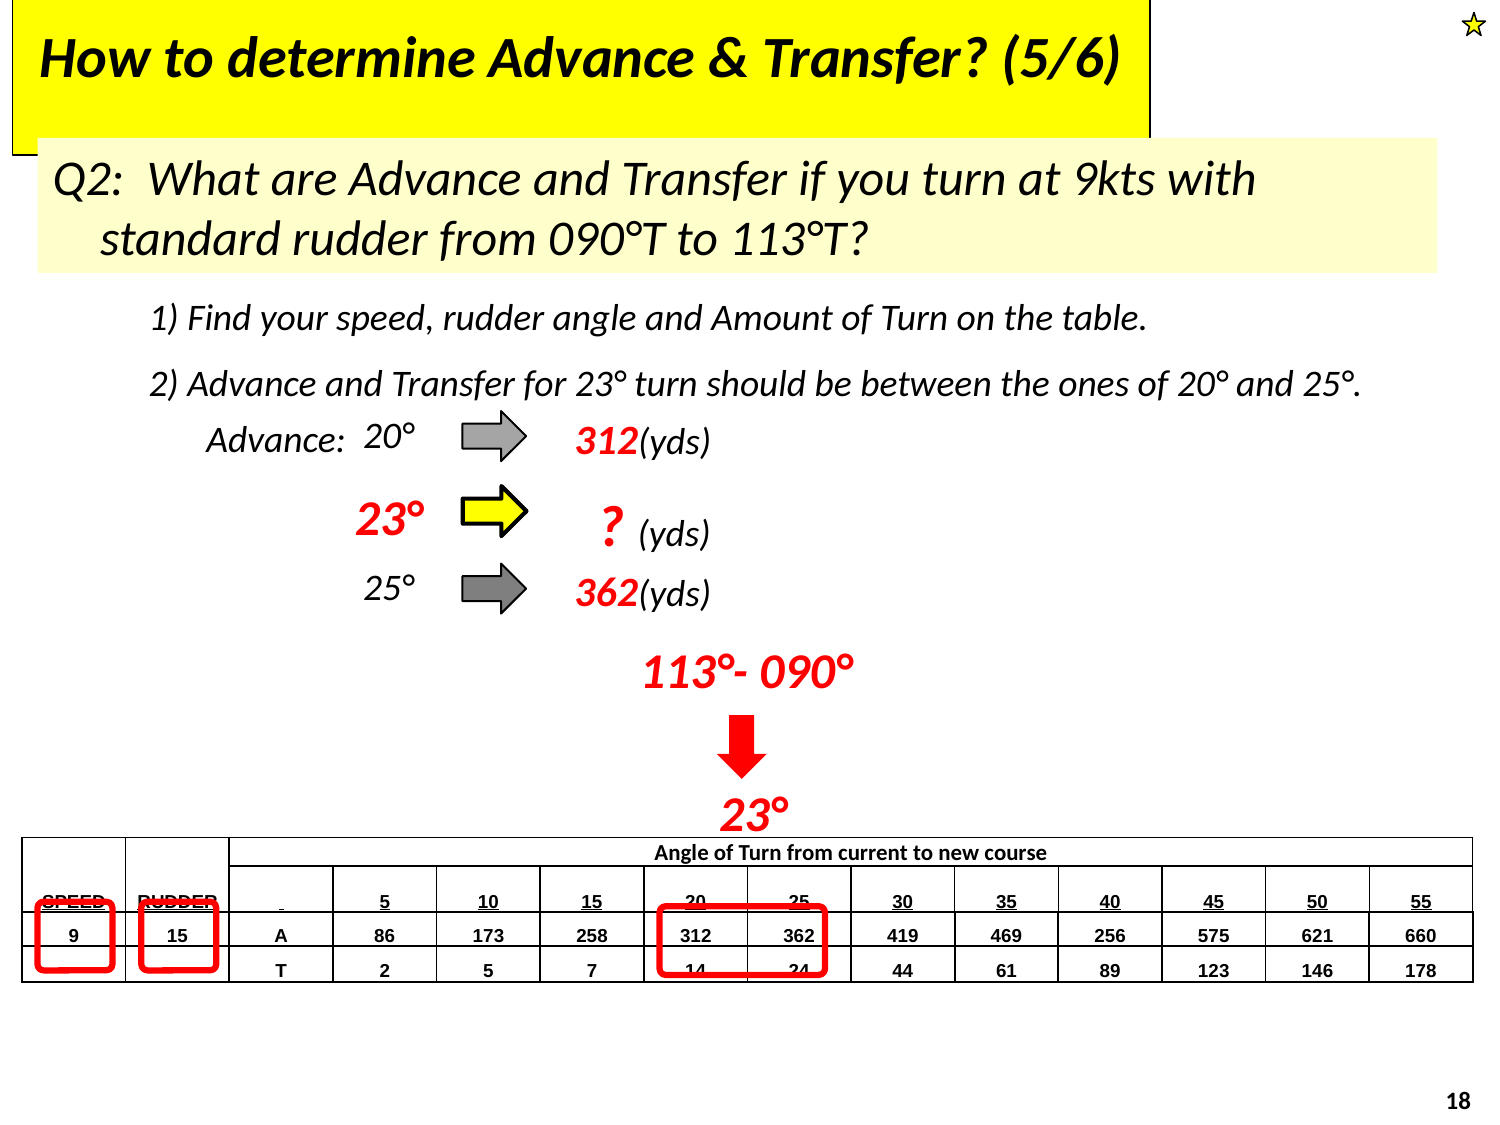

# How to determine Advance & Transfer? (5/6)

Q2:  What are Advance and Transfer if you turn at 9kts with standard rudder from 090°T to 113°T?
1) Find your speed, rudder angle and Amount of Turn on the table.
2) Advance and Transfer for 23° turn should be between the ones of 20° and 25°.
                20°

312(yds)
Advance:
               23°

  ? (yds)
                25°

362(yds)
113°- 090°

23°
| SPEED | RUDDER | Angle of Turn from current to new course |  |  |  |  |  |  |  |  |  |  |  |
| --- | --- | --- | --- | --- | --- | --- | --- | --- | --- | --- | --- | --- | --- |
|  |  |  | 5 | 10 | 15 | 20 | 25 | 30 | 35 | 40 | 45 | 50 | 55 |
| 9 | 15 | A | 86 | 173 | 258 | 312 | 362 | 419 | 469 | 256 | 575 | 621 | 660 |
|  |  | T | 2 | 5 | 7 | 14 | 24 | 44 | 61 | 89 | 123 | 146 | 178 |

18